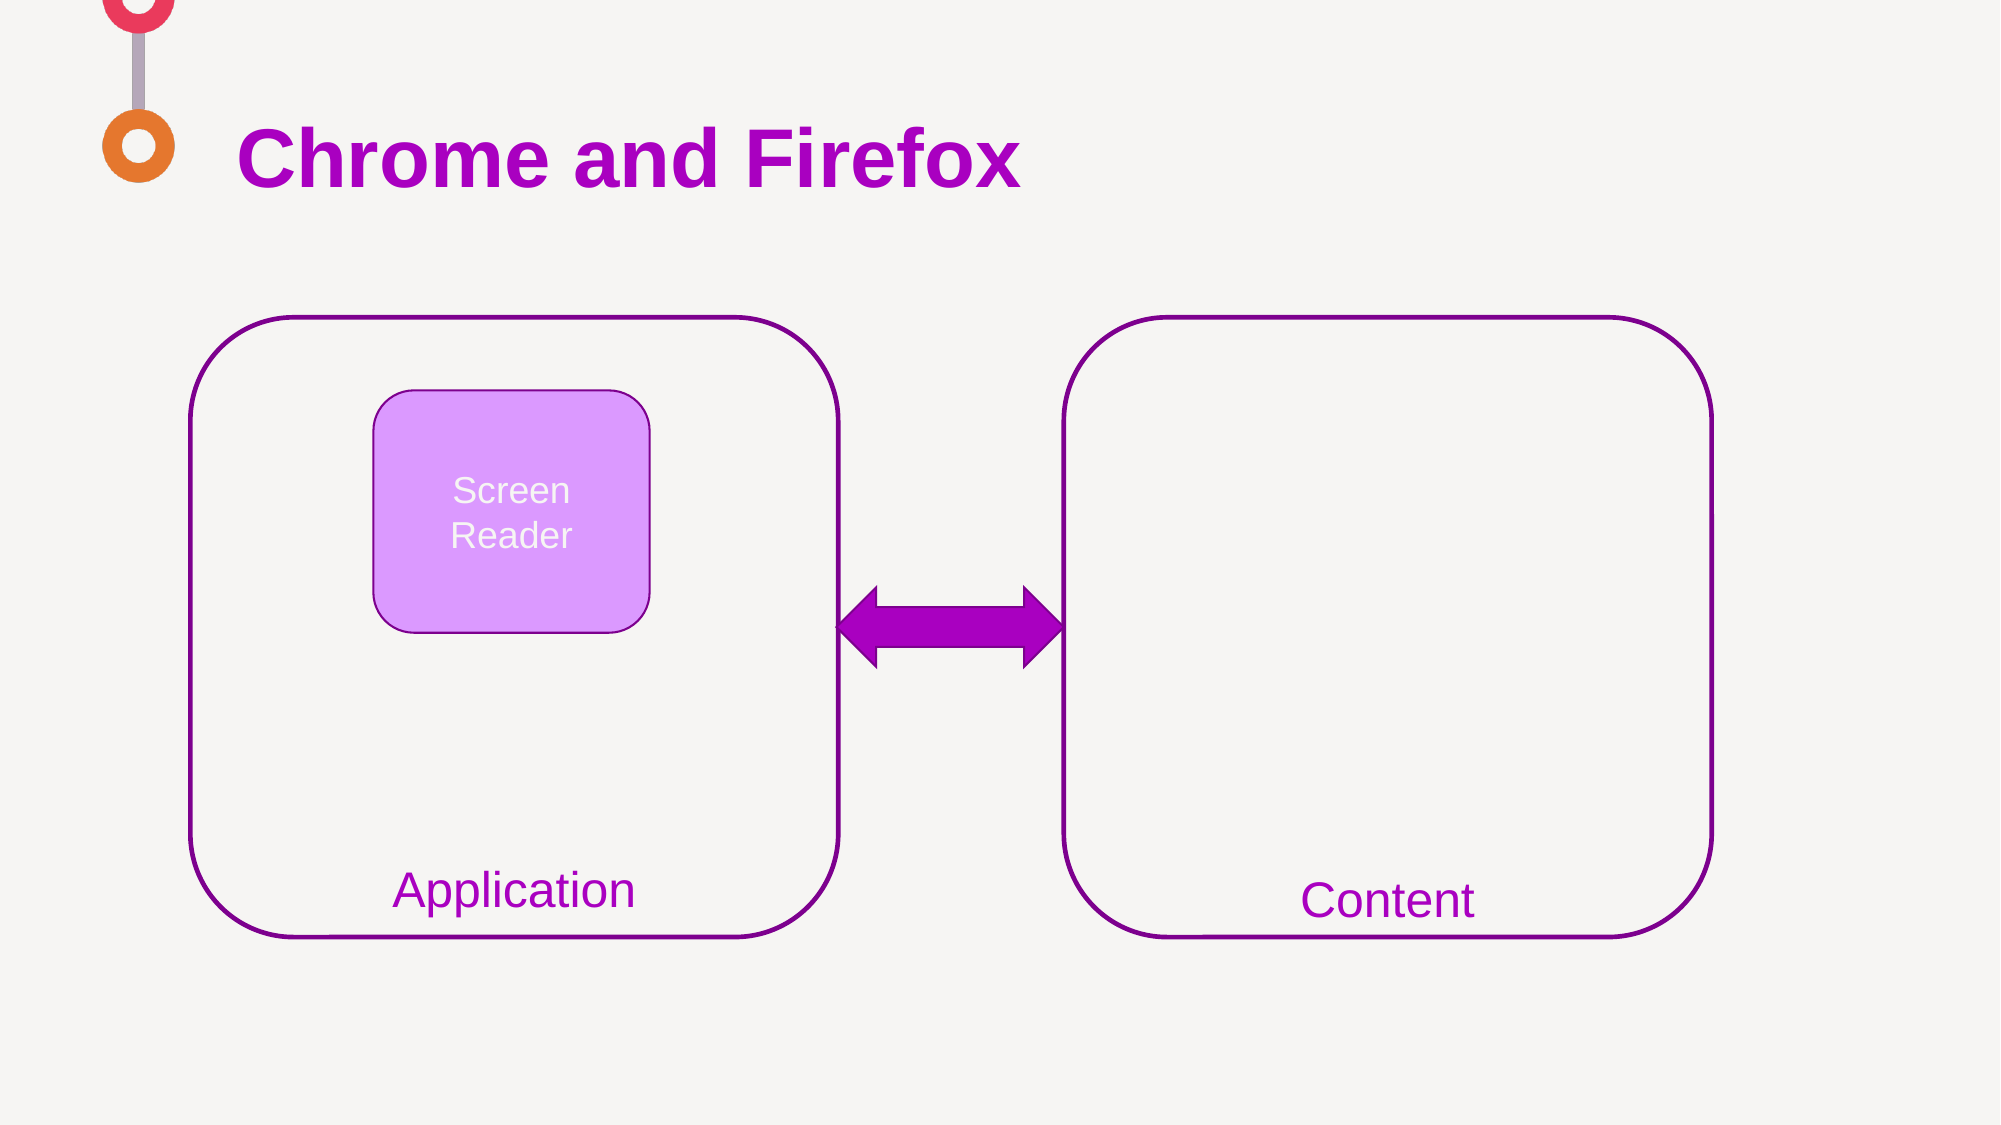

# Chrome and Firefox

Application

Content

Screen Reader